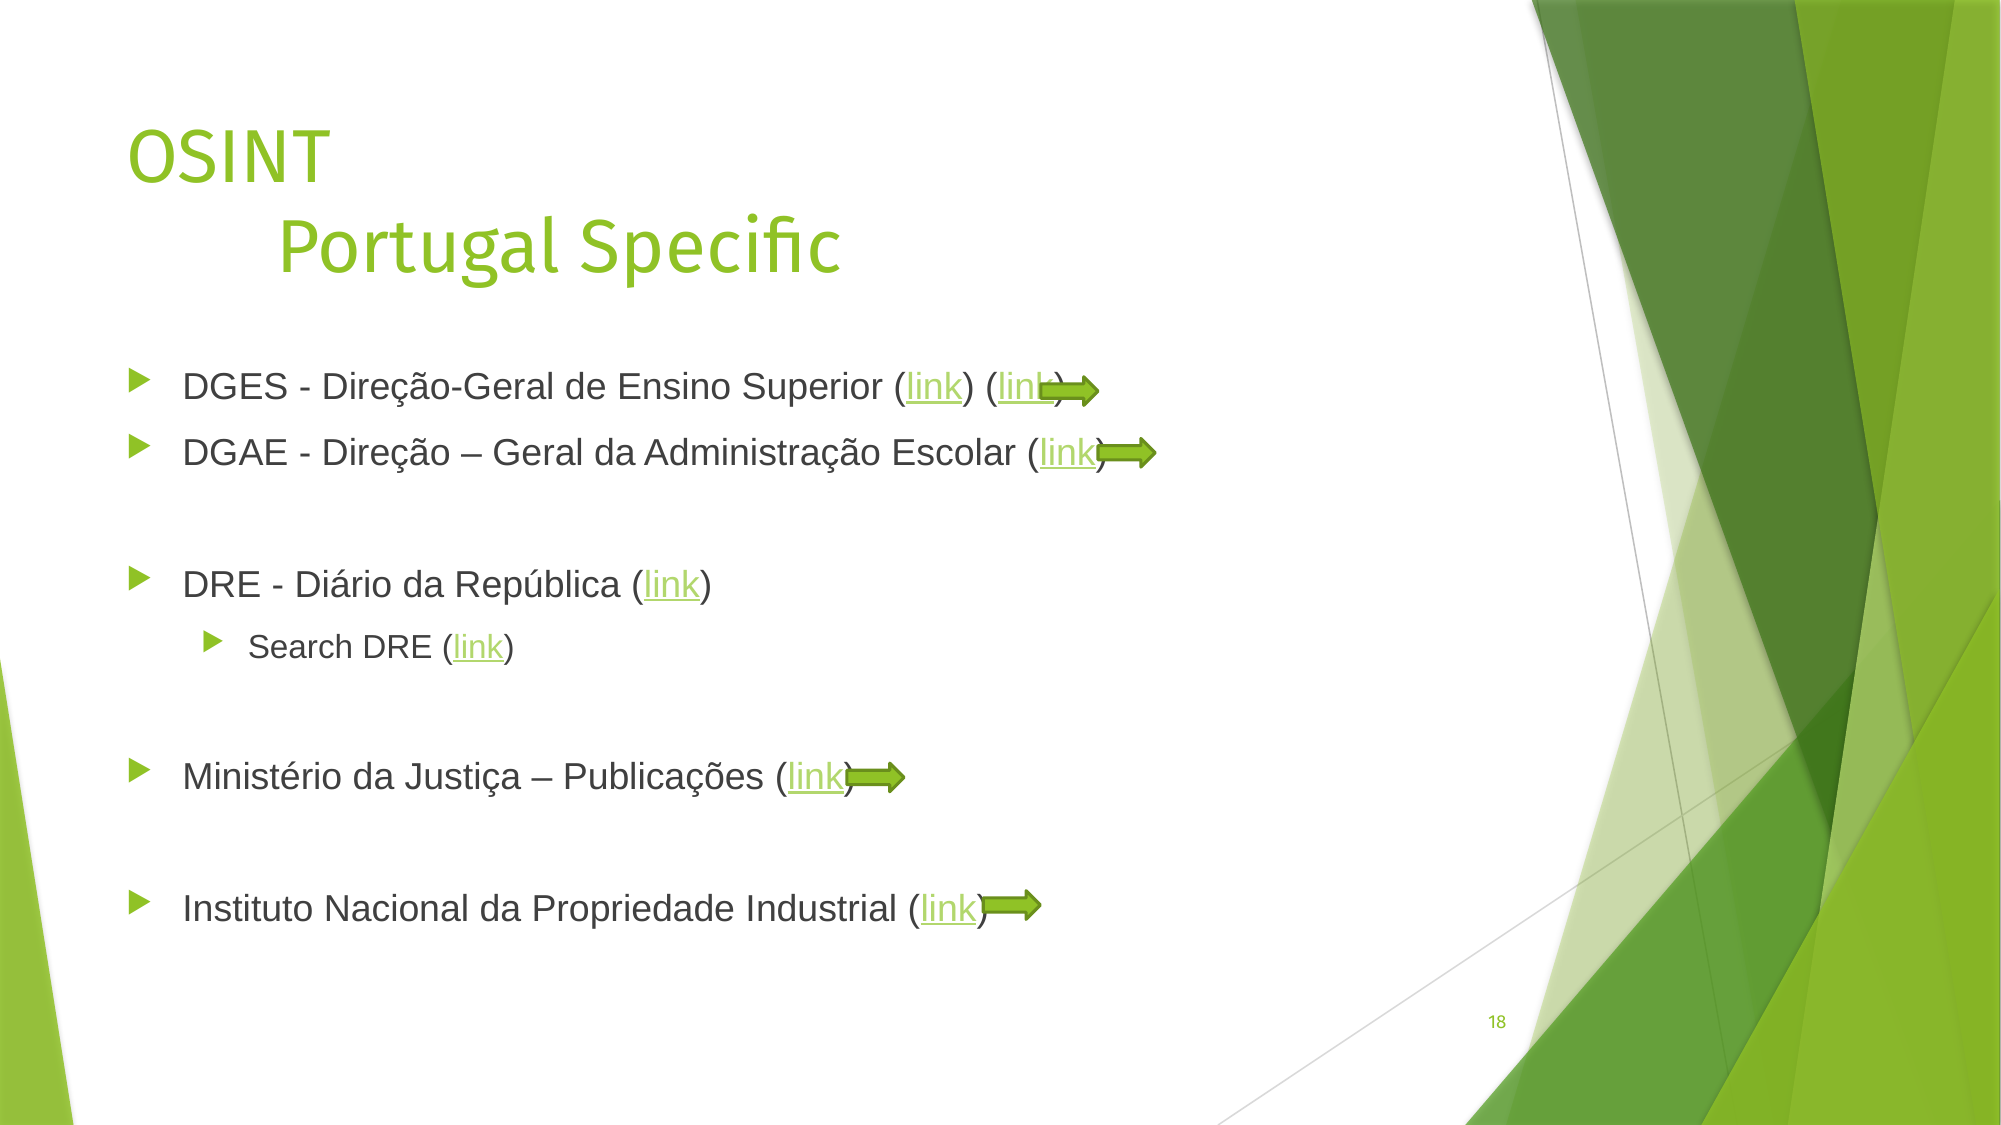

# OSINT Portugal Specific
DGES - Direção-Geral de Ensino Superior (link) (link)
DGAE - Direção – Geral da Administração Escolar (link)

DRE - Diário da República (link)
Search DRE (link)

Ministério da Justiça – Publicações (link)

Instituto Nacional da Propriedade Industrial (link)

18